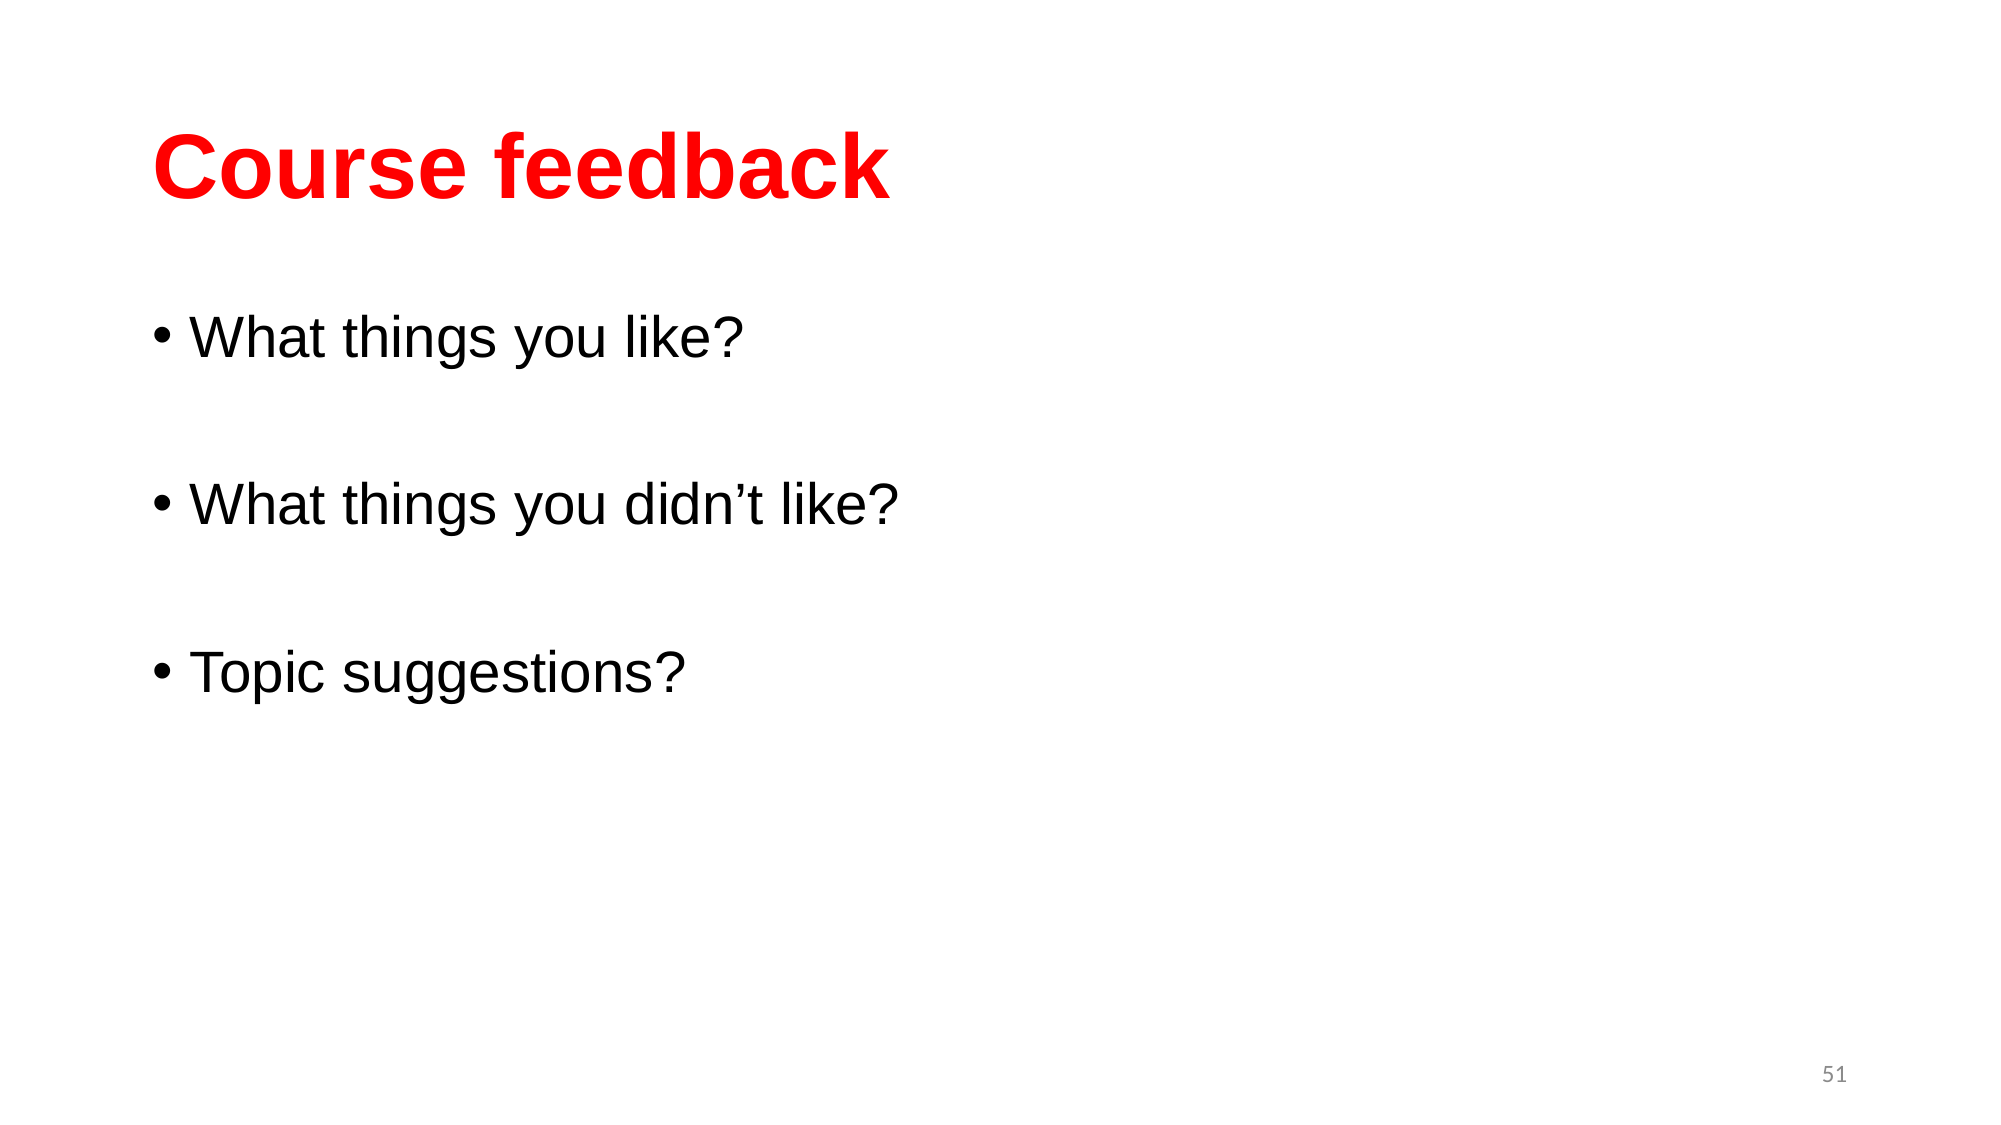

# Course feedback
What things you like?

What things you didn’t like?

Topic suggestions?
51